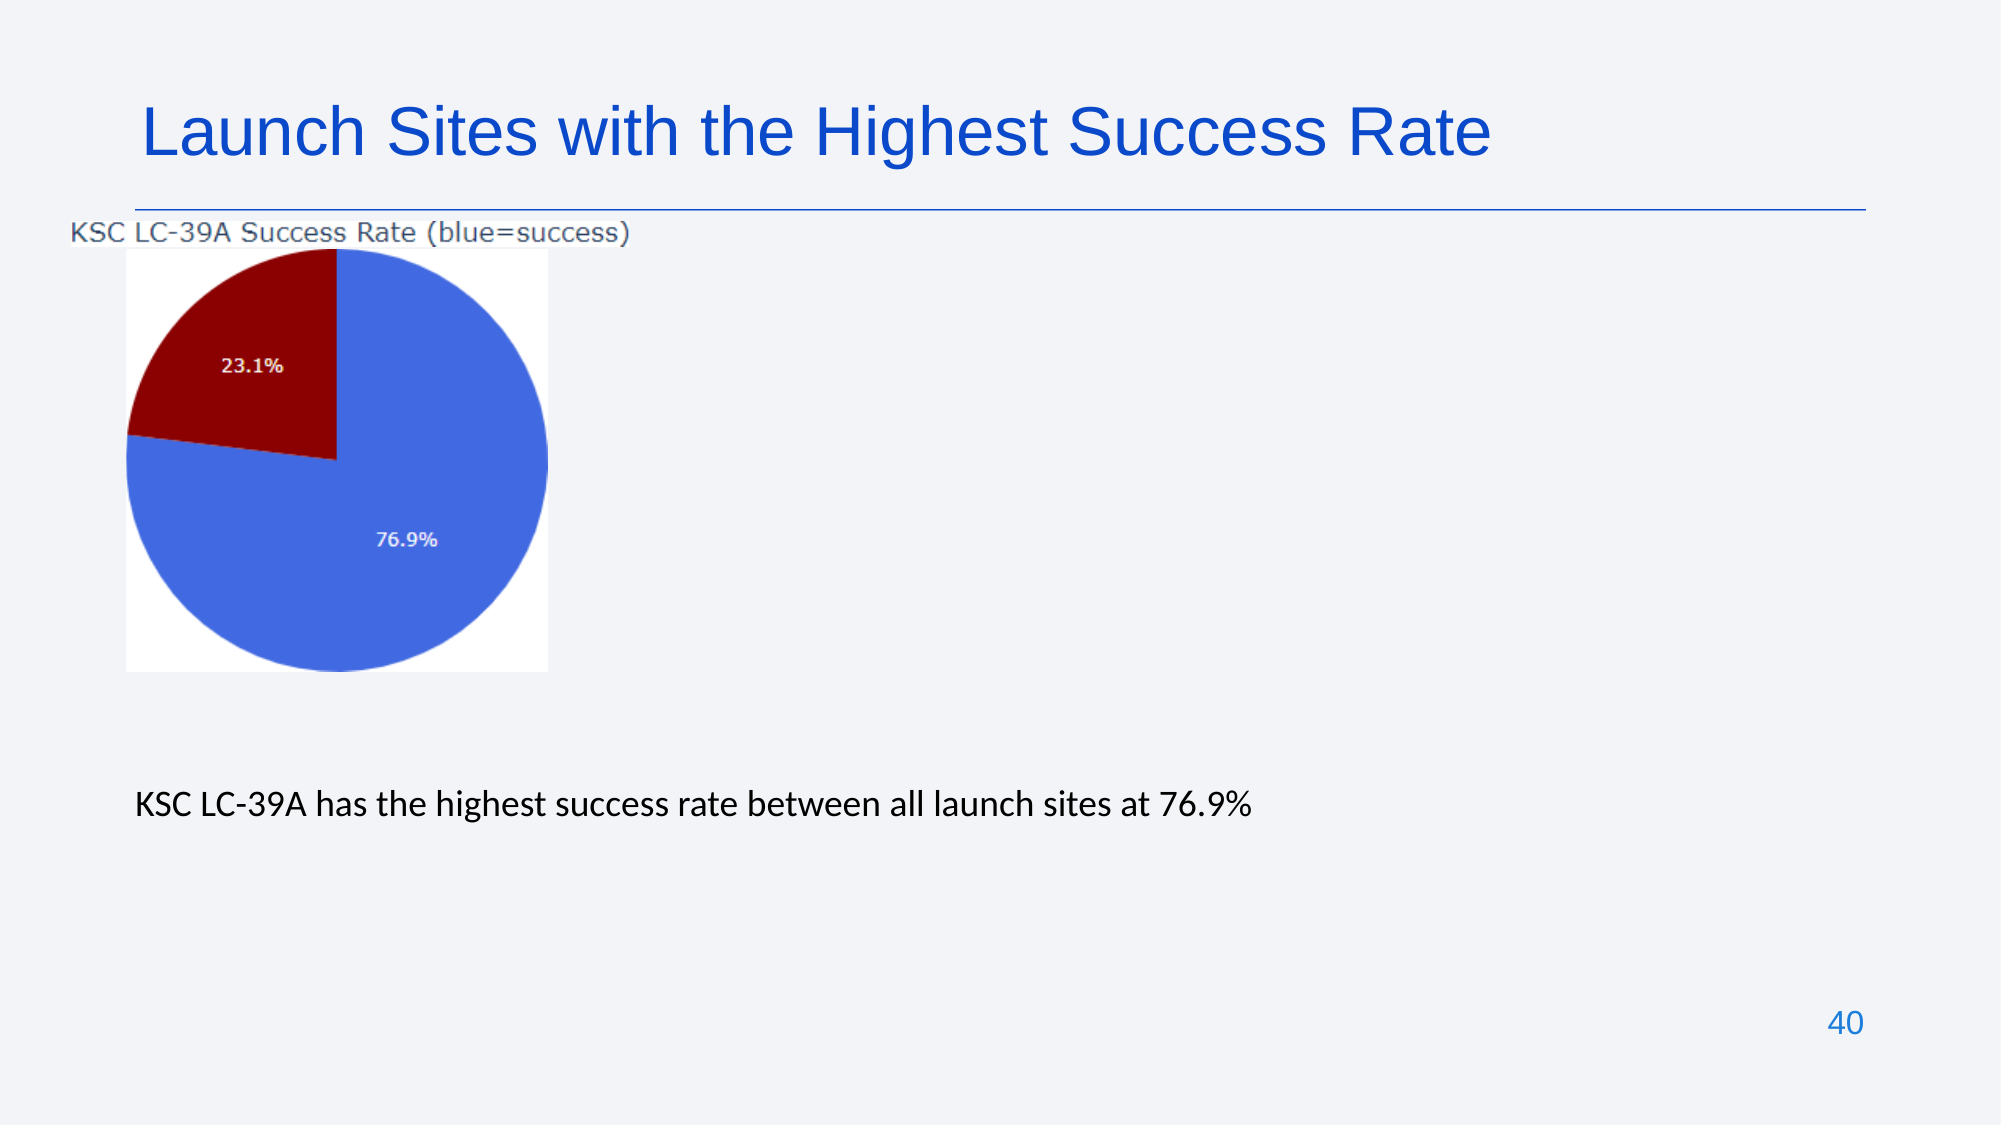

Launch Sites with the Highest Success Rate

KSC LC-39A has the highest success rate between all launch sites at 76.9%
40